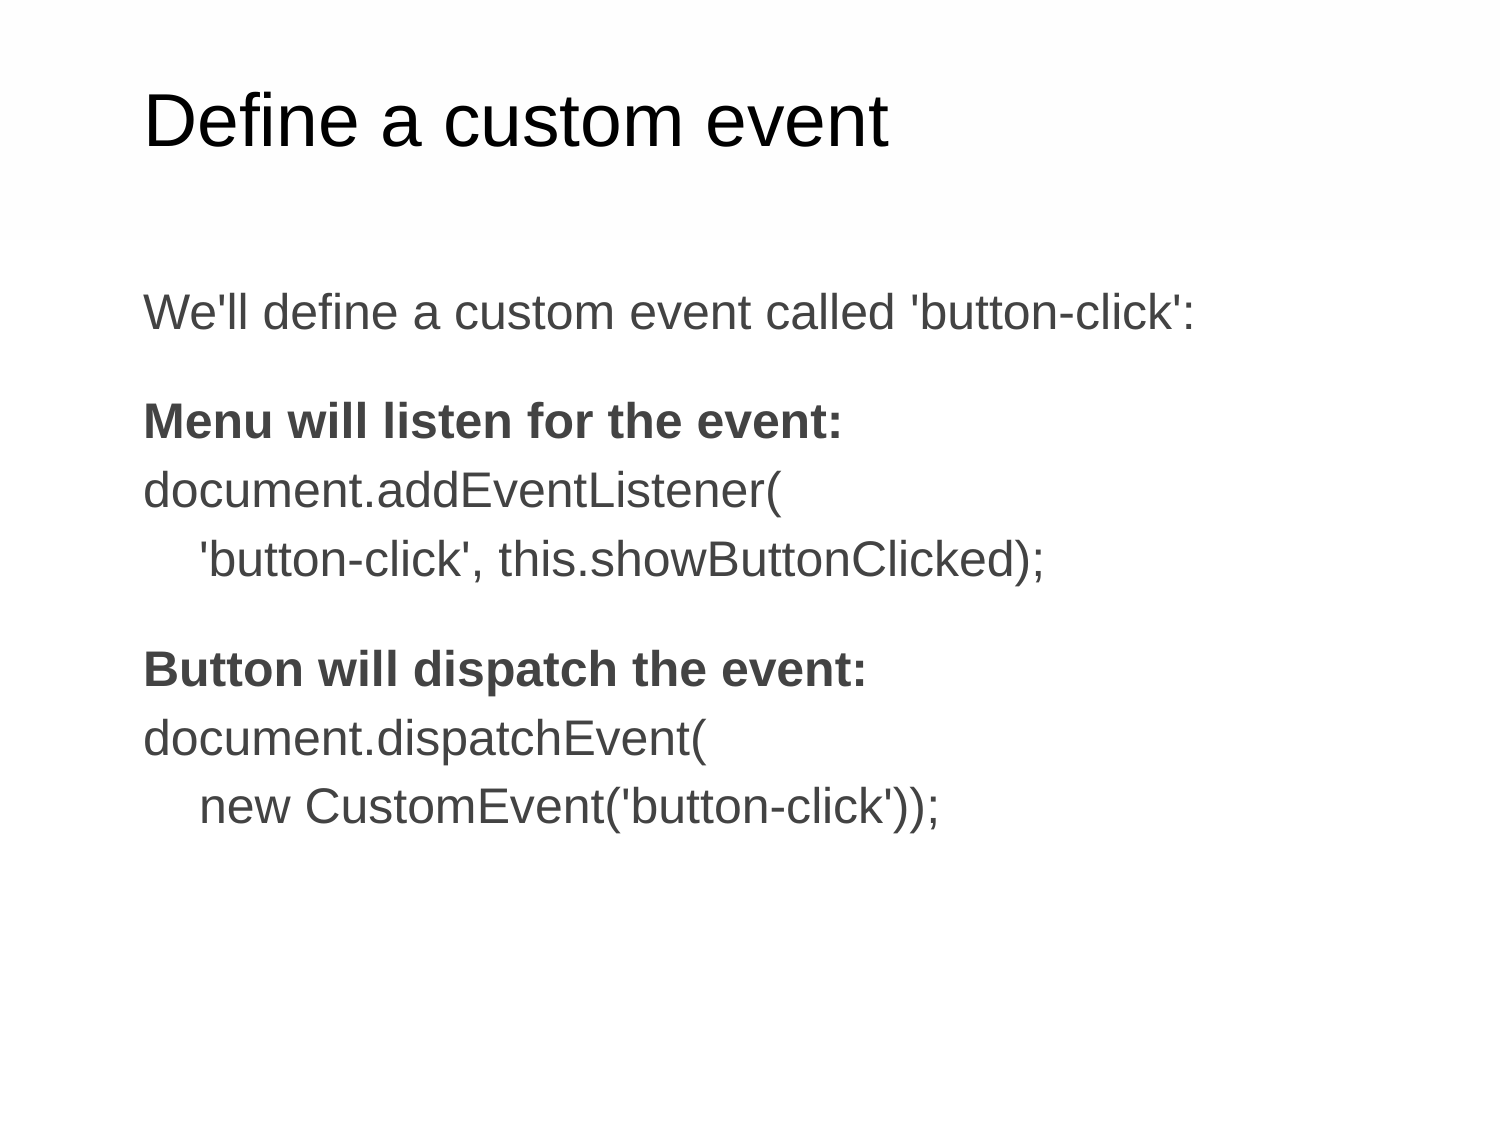

Define a custom event
We'll define a custom event called 'button-click':

Menu will listen for the event:
document.addEventListener(
    'button-click', this.showButtonClicked);

Button will dispatch the event:
document.dispatchEvent(
    new CustomEvent('button-click'));